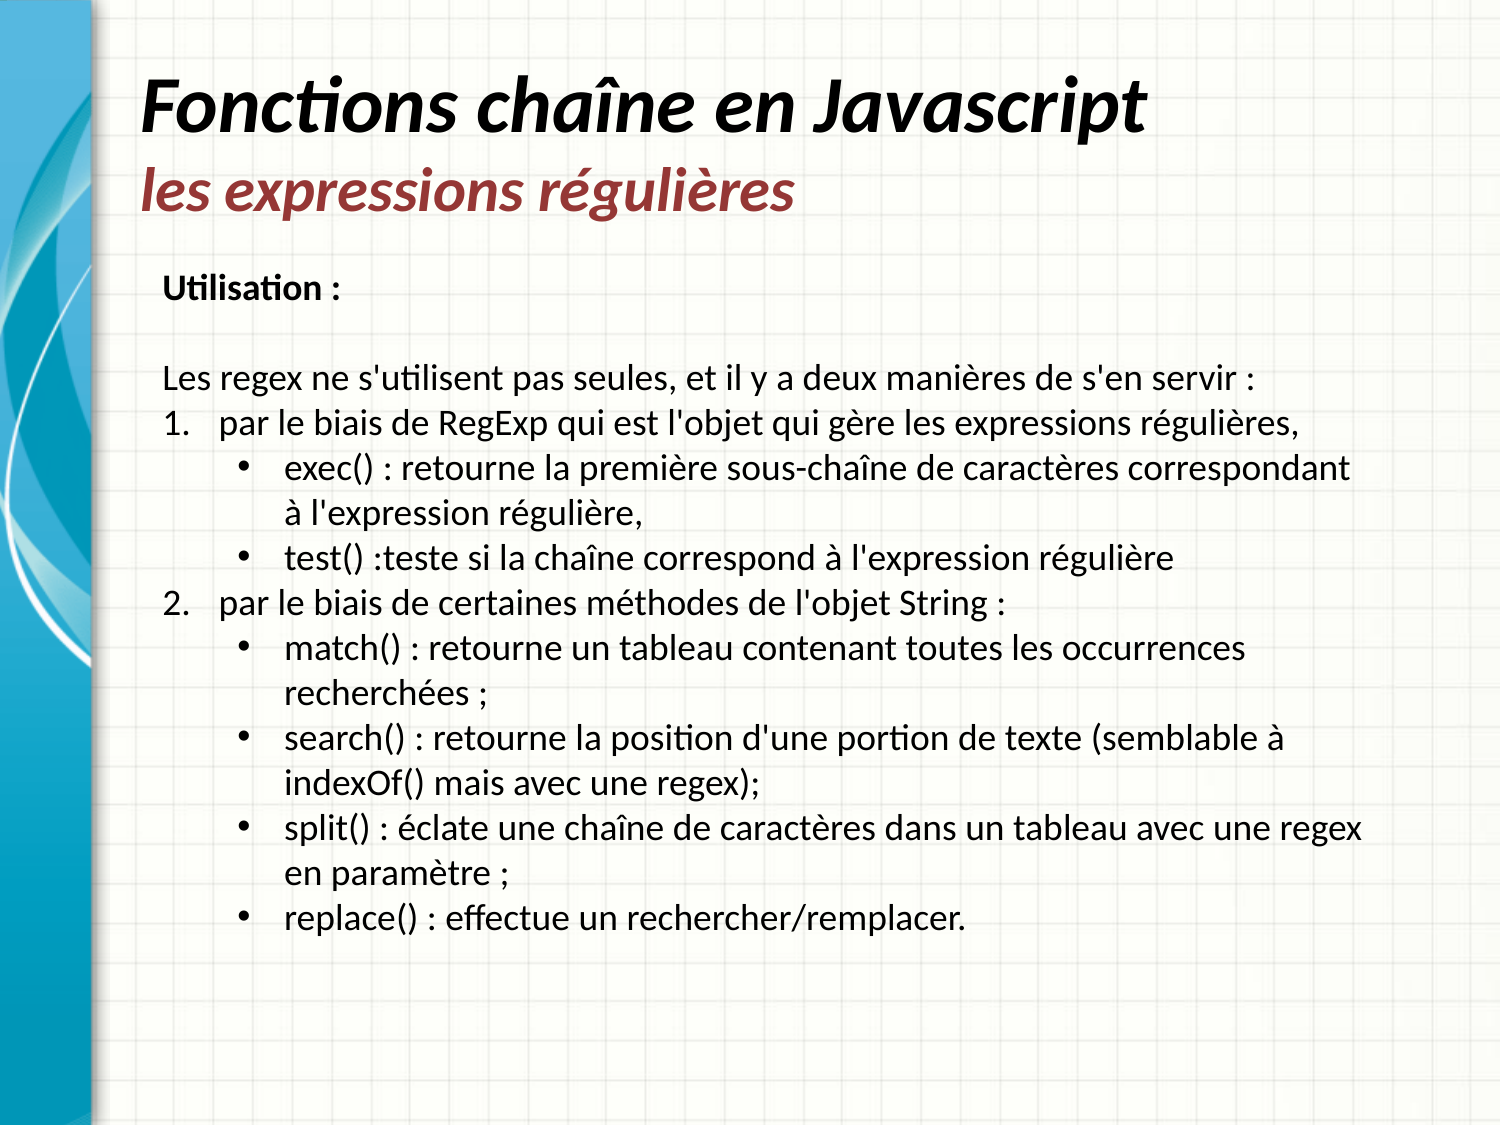

# Fonctions chaîne en Javascript les expressions régulières

Utilisation :

Les regex ne s'utilisent pas seules, et il y a deux manières de s'en servir :
par le biais de RegExp qui est l'objet qui gère les expressions régulières,
exec() : retourne la première sous-chaîne de caractères correspondant à l'expression régulière,
test() :teste si la chaîne correspond à l'expression régulière
par le biais de certaines méthodes de l'objet String :
match() : retourne un tableau contenant toutes les occurrences 	recherchées ;
search() : retourne la position d'une portion de texte (semblable à 	indexOf() mais avec une regex);
split() : éclate une chaîne de caractères dans un tableau avec une regex en paramètre ;
replace() : effectue un rechercher/remplacer.